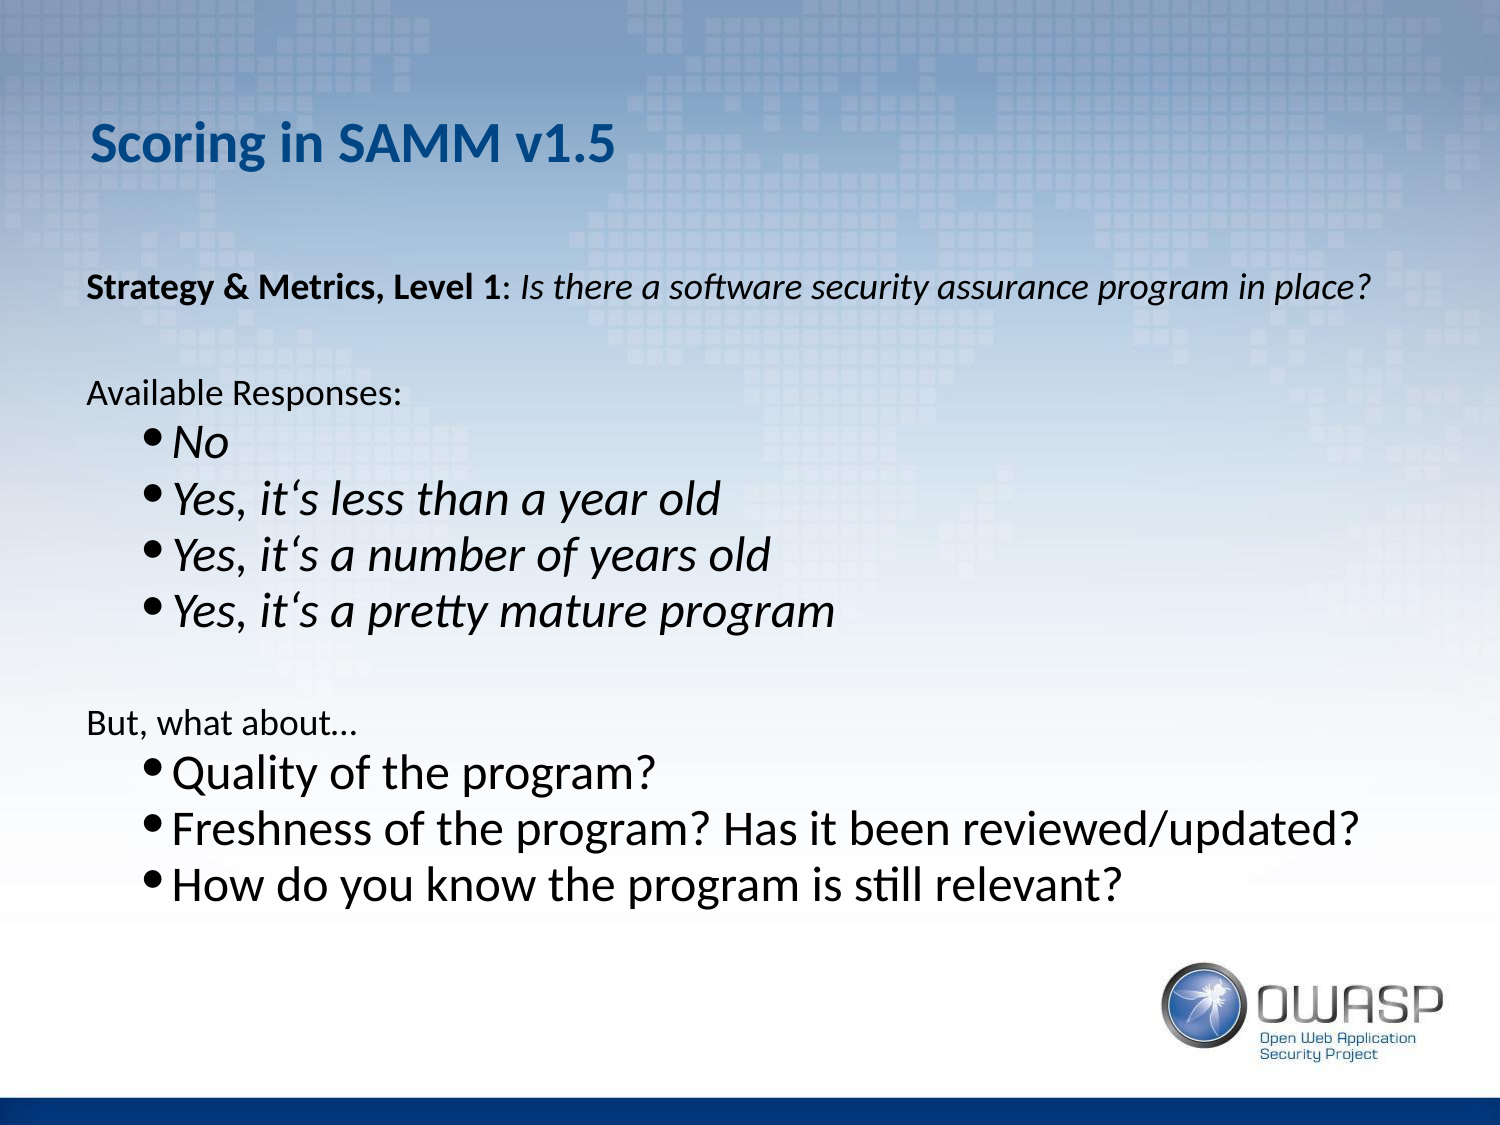

# Scoring in SAMM v1.5
Strategy & Metrics, Level 1: Is there a software security assurance program in place?

Available Responses:
No
Yes, it‘s less than a year old
Yes, it‘s a number of years old
Yes, it‘s a pretty mature program

But, what about…
Quality of the program?
Freshness of the program? Has it been reviewed/updated?
How do you know the program is still relevant?